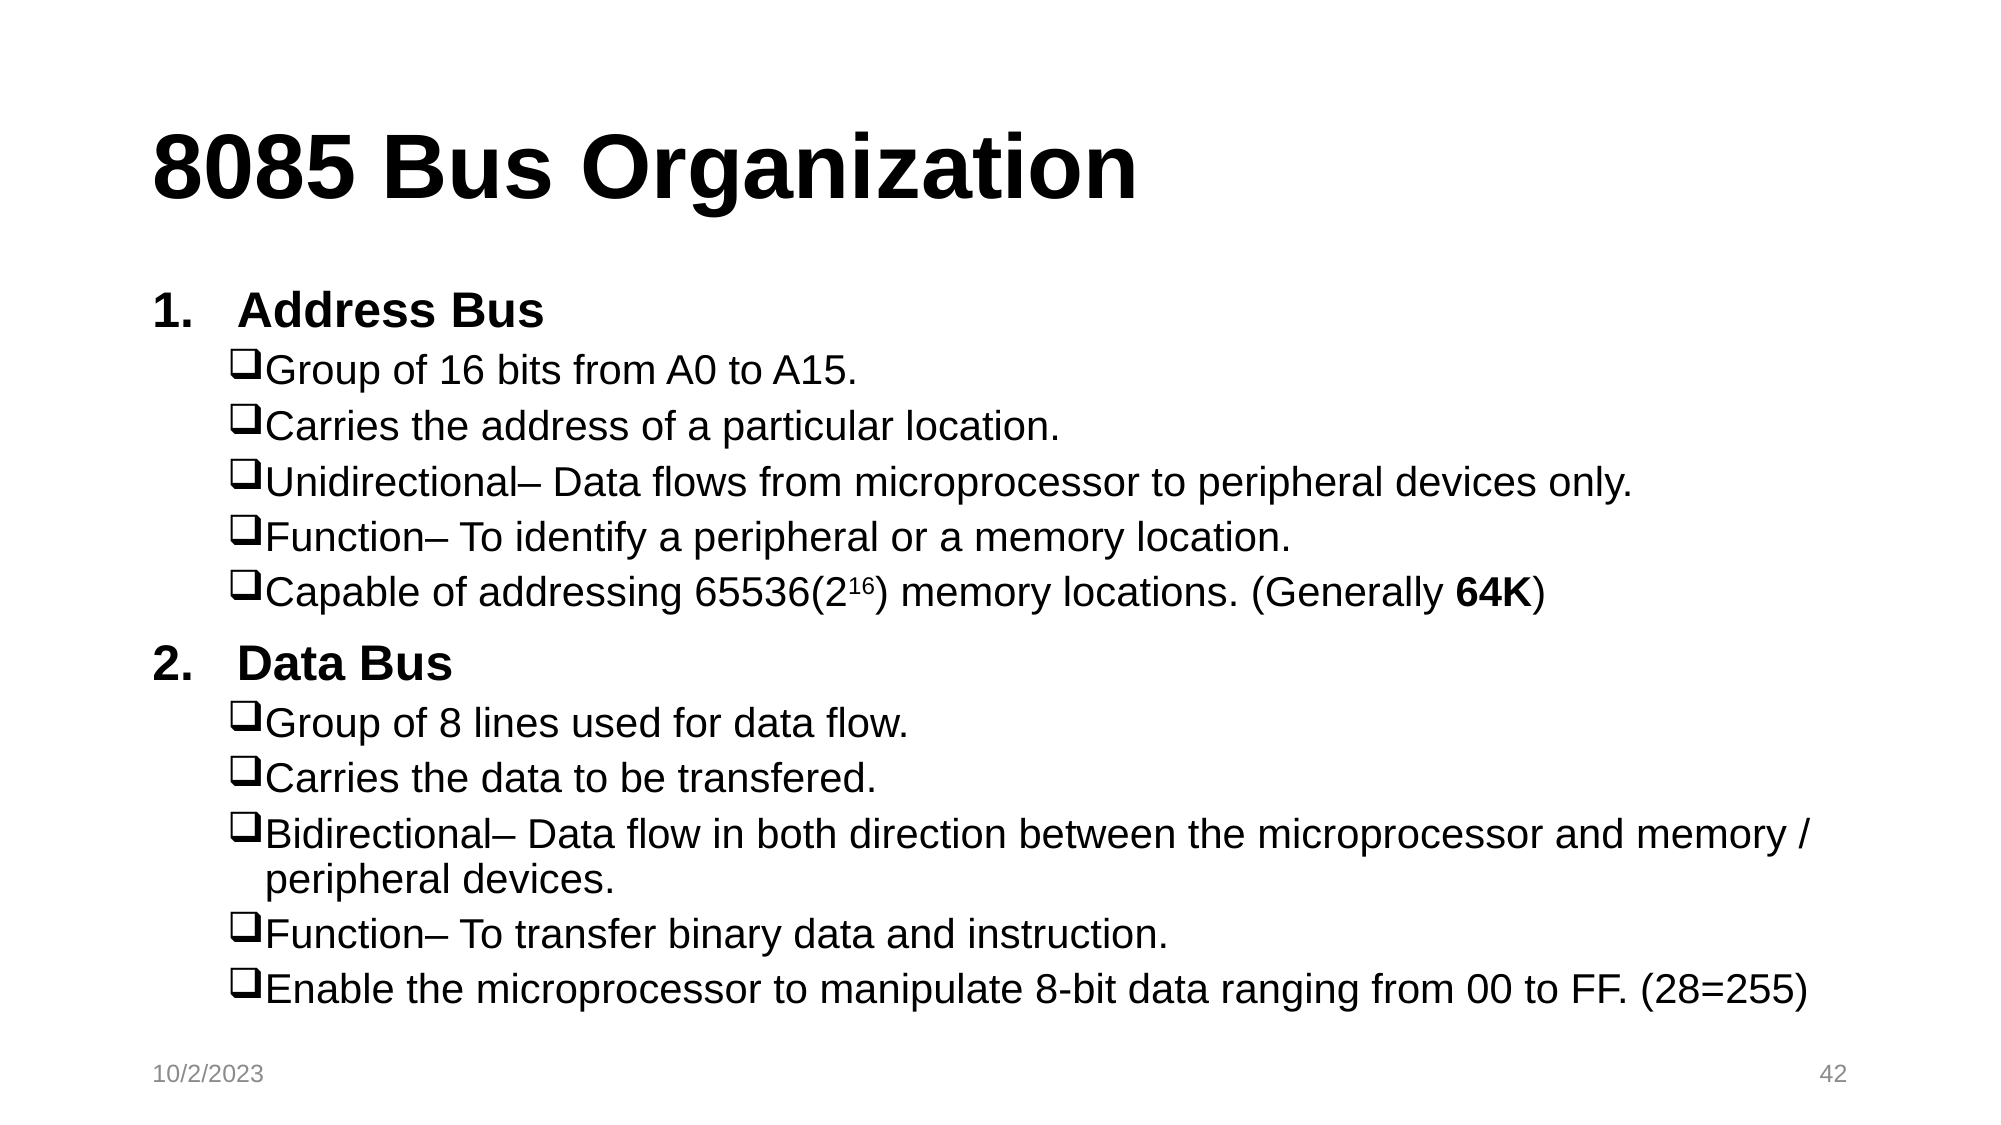

# 8085 Bus Organization
Address Bus
Group of 16 bits from A0 to A15.
Carries the address of a particular location.
Unidirectional– Data flows from microprocessor to peripheral devices only.
Function– To identify a peripheral or a memory location.
Capable of addressing 65536(216) memory locations. (Generally 64K)
Data Bus
Group of 8 lines used for data flow.
Carries the data to be transfered.
Bidirectional– Data flow in both direction between the microprocessor and memory / peripheral devices.
Function– To transfer binary data and instruction.
Enable the microprocessor to manipulate 8-bit data ranging from 00 to FF. (28=255)
10/2/2023
42